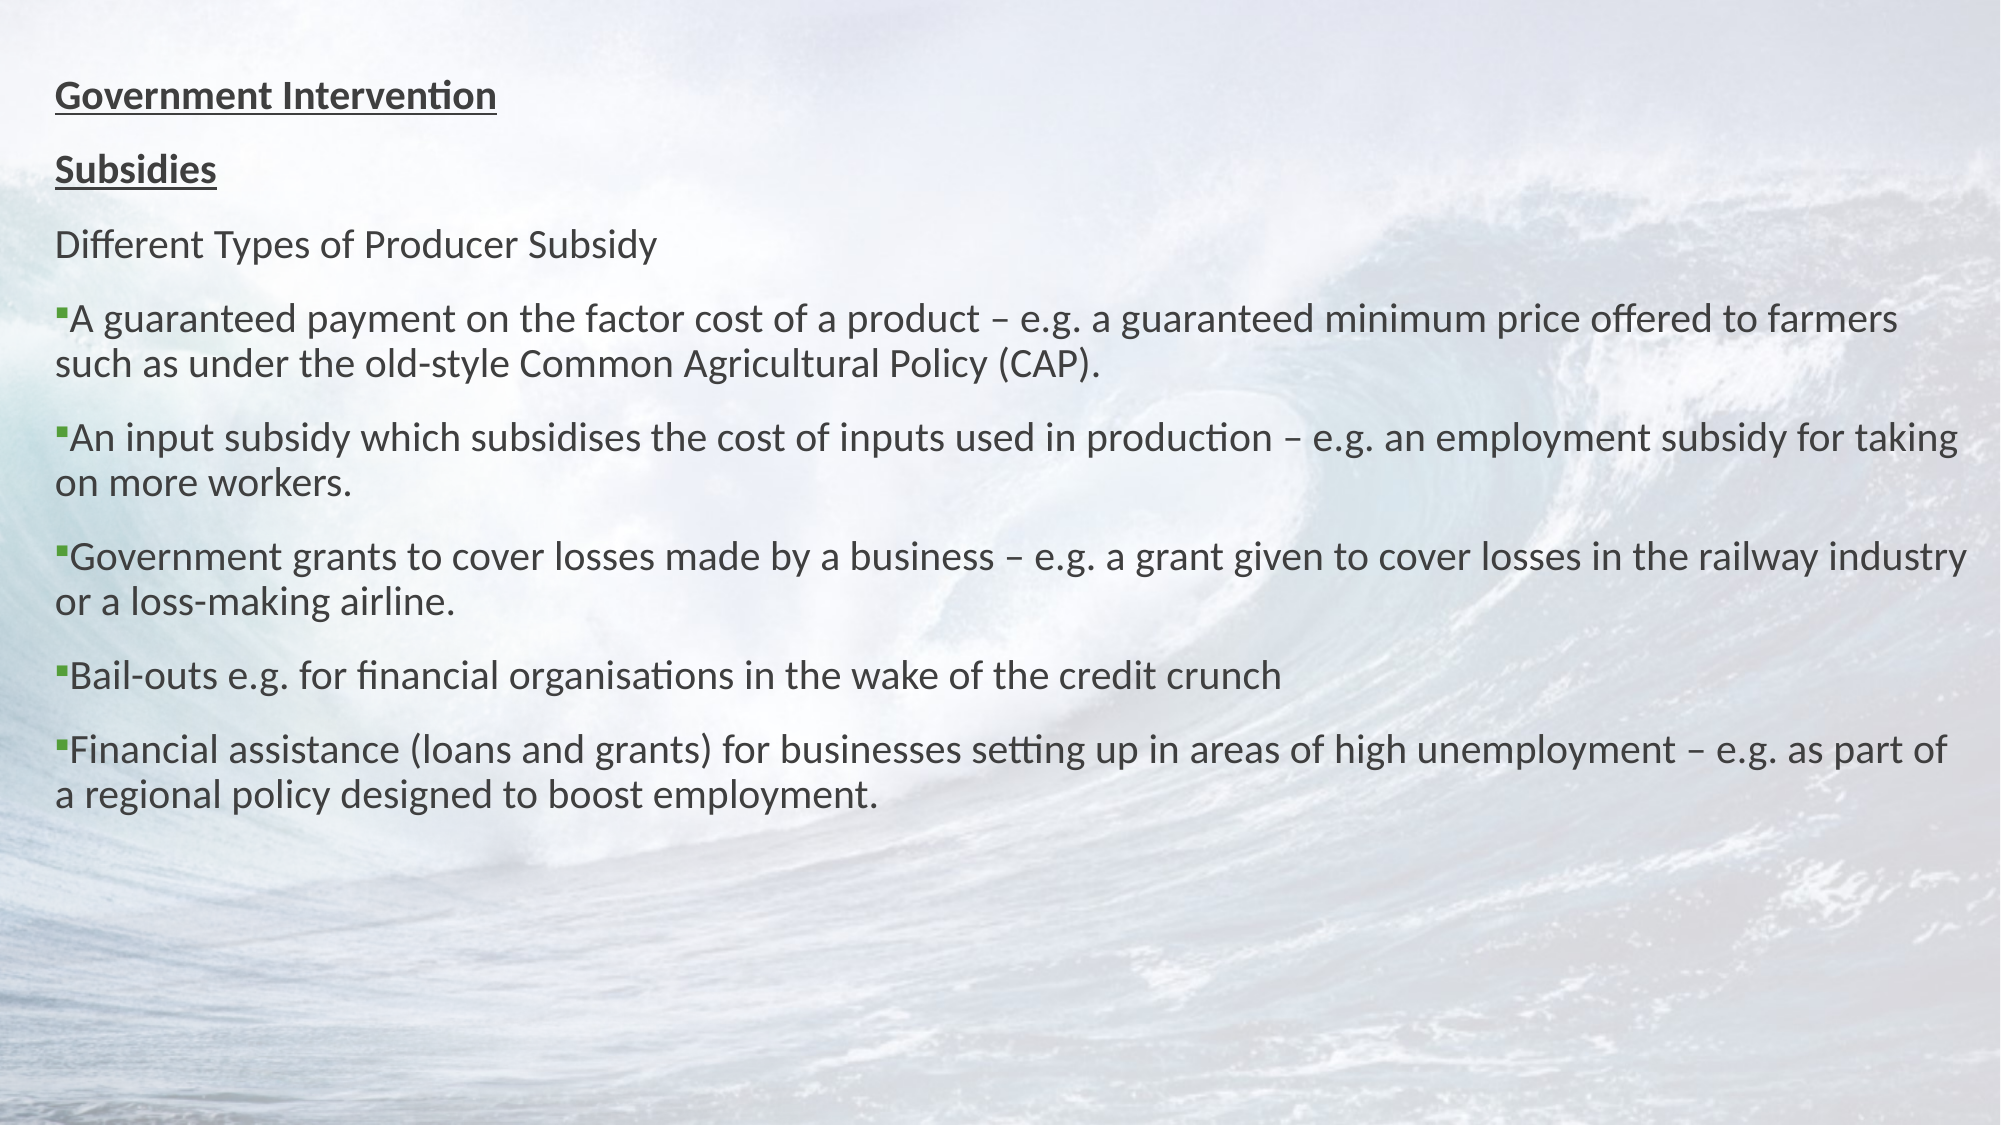

Government Intervention
Subsidies
Different Types of Producer Subsidy
A guaranteed payment on the factor cost of a product – e.g. a guaranteed minimum price offered to farmers such as under the old-style Common Agricultural Policy (CAP).
An input subsidy which subsidises the cost of inputs used in production – e.g. an employment subsidy for taking on more workers.
Government grants to cover losses made by a business – e.g. a grant given to cover losses in the railway industry or a loss-making airline.
Bail-outs e.g. for financial organisations in the wake of the credit crunch
Financial assistance (loans and grants) for businesses setting up in areas of high unemployment – e.g. as part of a regional policy designed to boost employment.